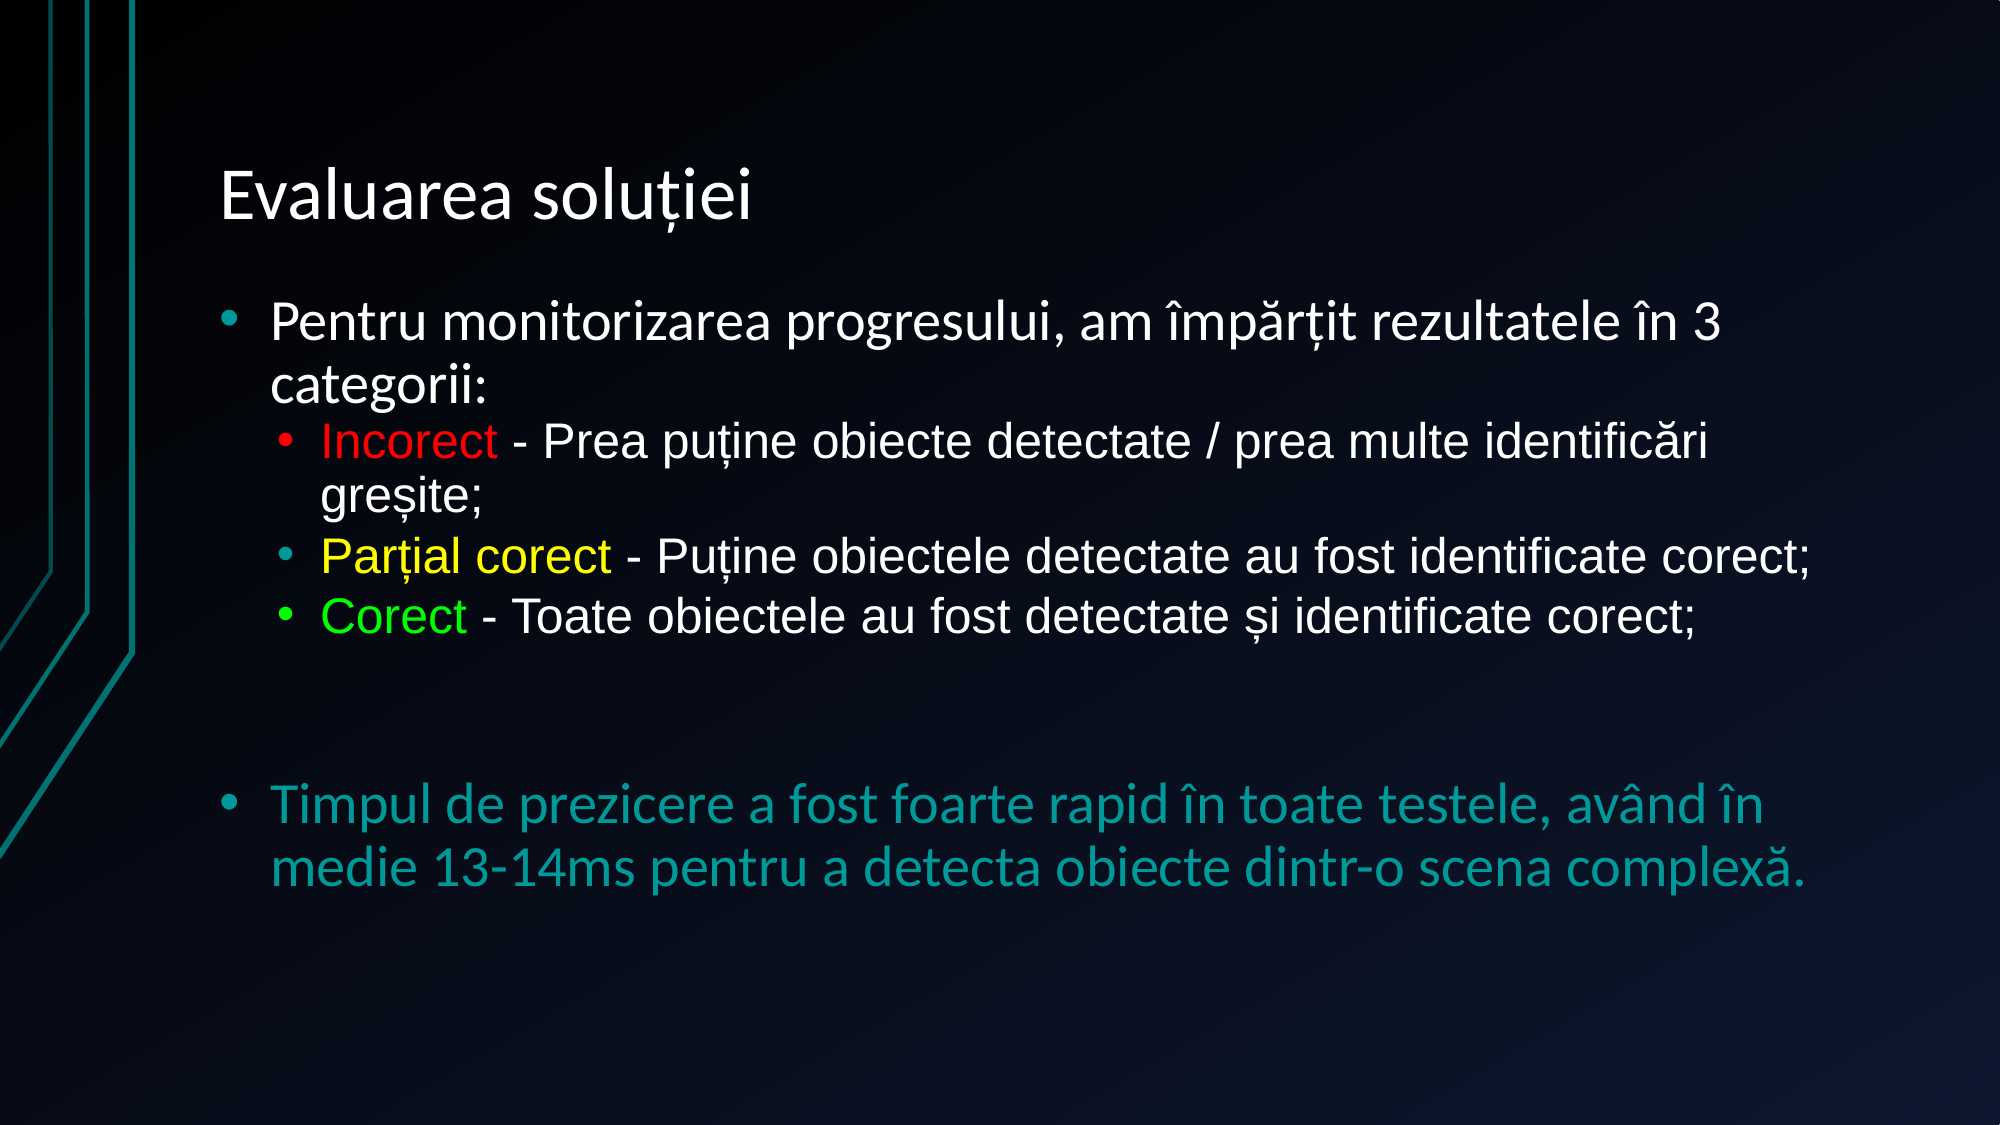

# Evaluarea soluției
Pentru monitorizarea progresului, am împărțit rezultatele în 3 categorii:
Incorect - Prea puține obiecte detectate / prea multe identificări greșite;
Parțial corect - Puține obiectele detectate au fost identificate corect;
Corect - Toate obiectele au fost detectate și identificate corect;

Timpul de prezicere a fost foarte rapid în toate testele, având în medie 13-14ms pentru a detecta obiecte dintr-o scena complexă.